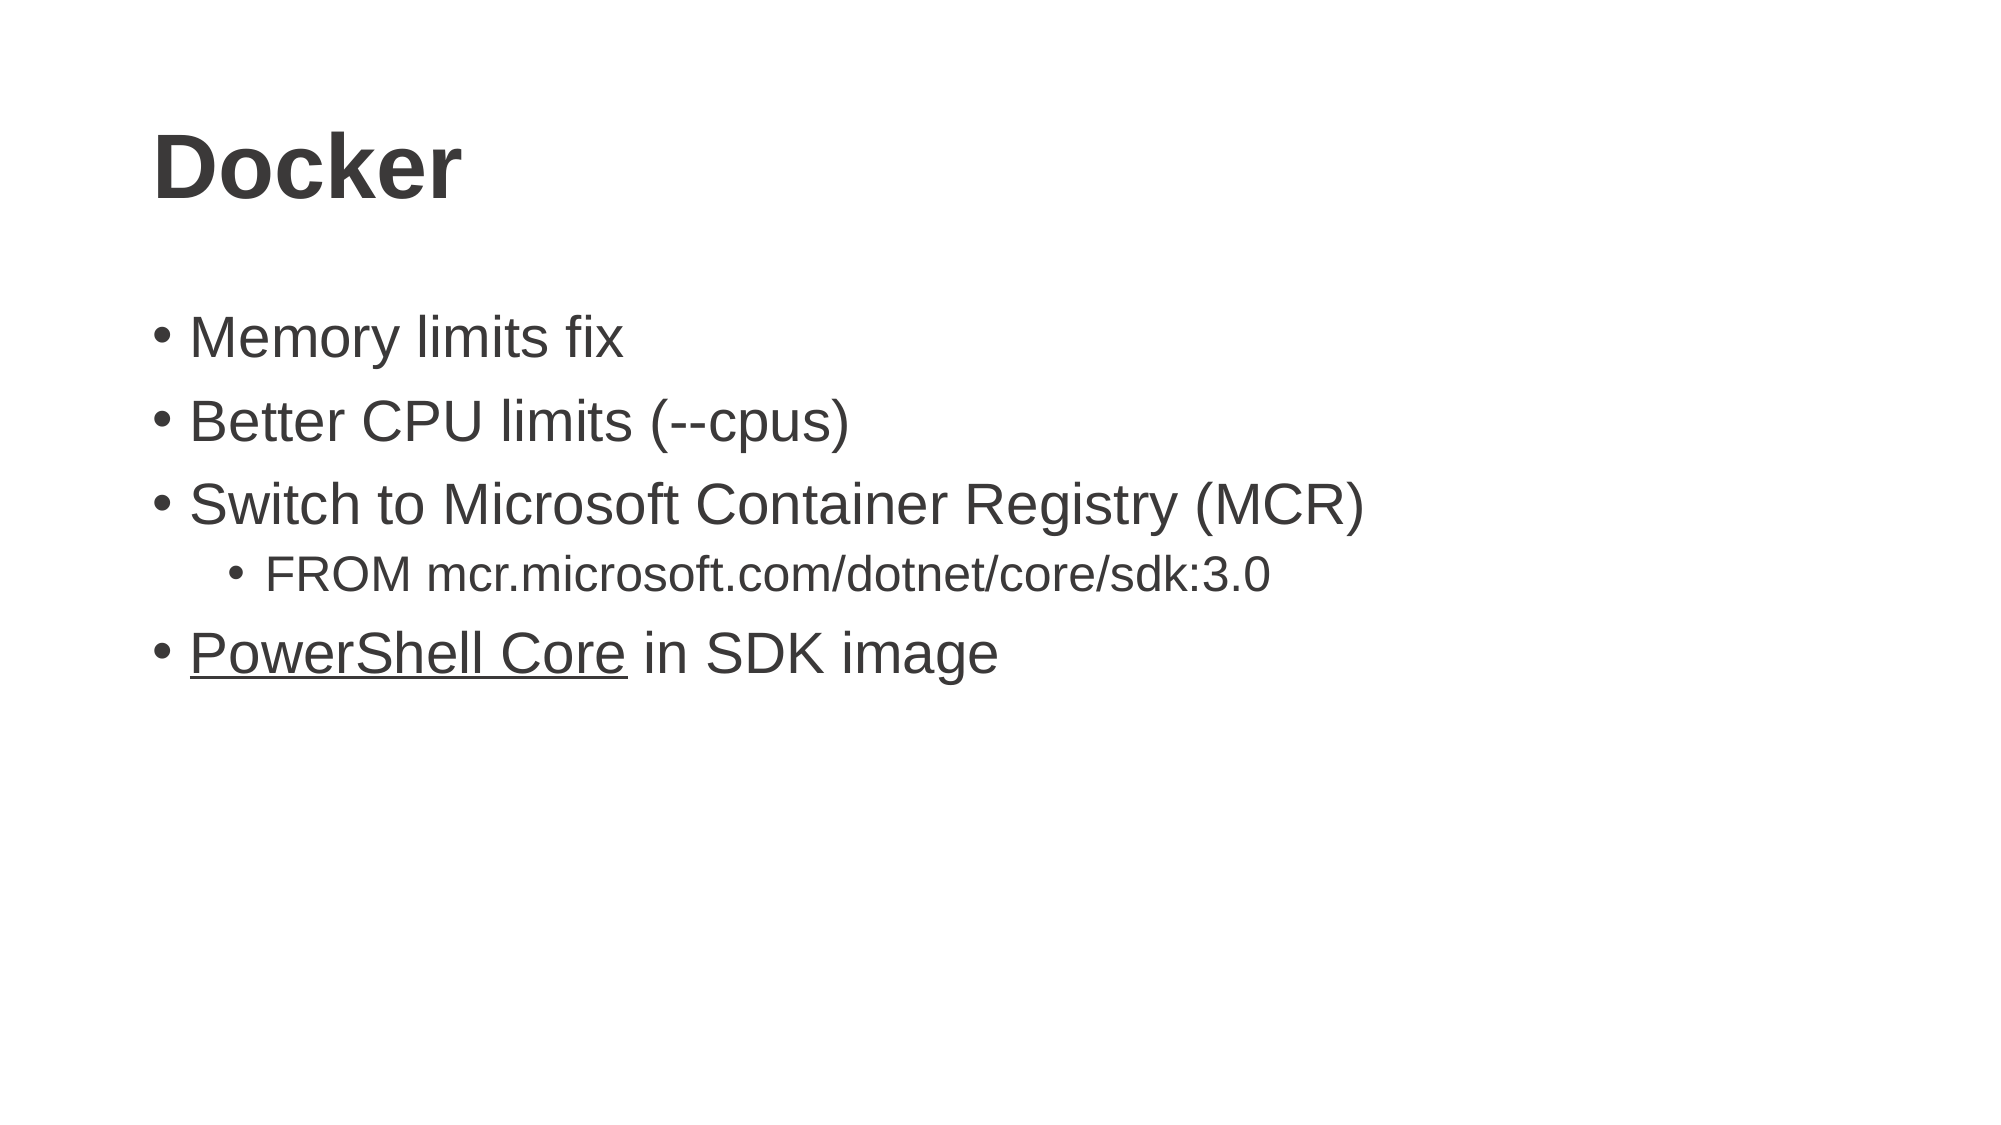

# Docker
Memory limits fix
Better CPU limits (--cpus)
Switch to Microsoft Container Registry (MCR)
FROM mcr.microsoft.com/dotnet/core/sdk:3.0
PowerShell Core in SDK image